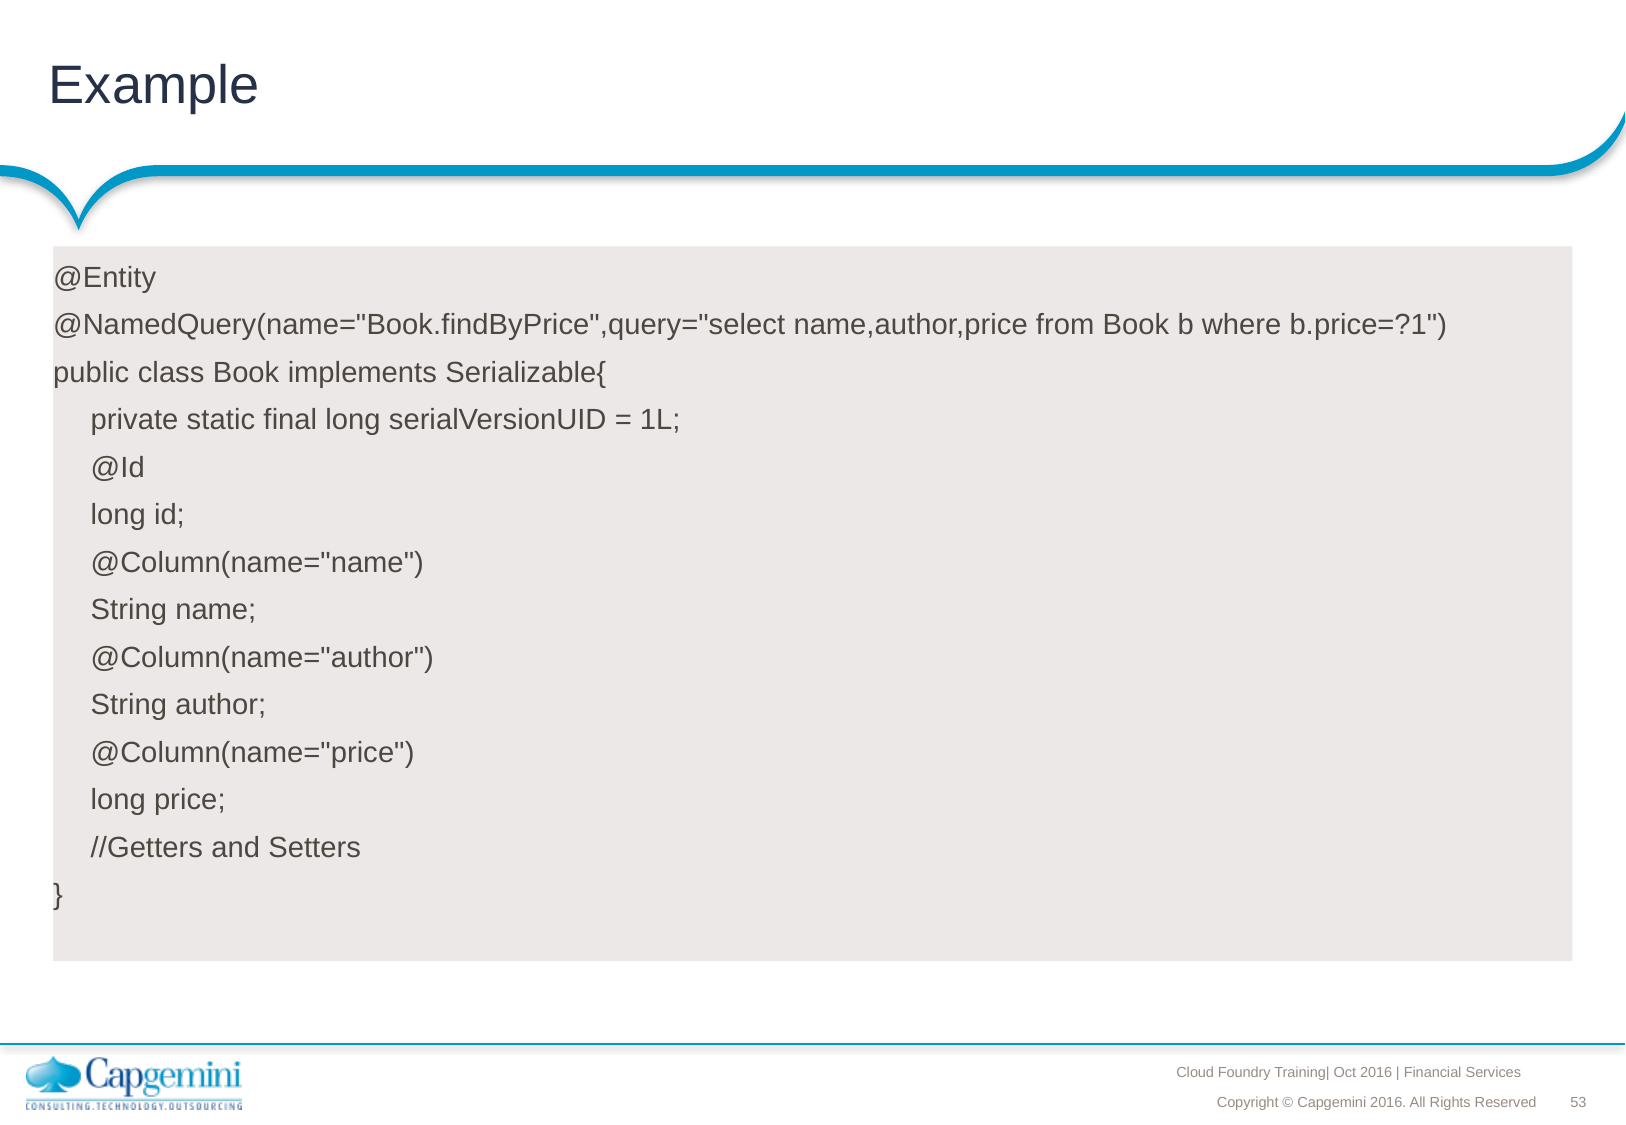

# Example
@Entity
@NamedQuery(name="Book.findByPrice",query="select name,author,price from Book b where b.price=?1")
public class Book implements Serializable{
	private static final long serialVersionUID = 1L;
	@Id
	long id;
	@Column(name="name")
	String name;
	@Column(name="author")
	String author;
	@Column(name="price")
	long price;
	//Getters and Setters
}